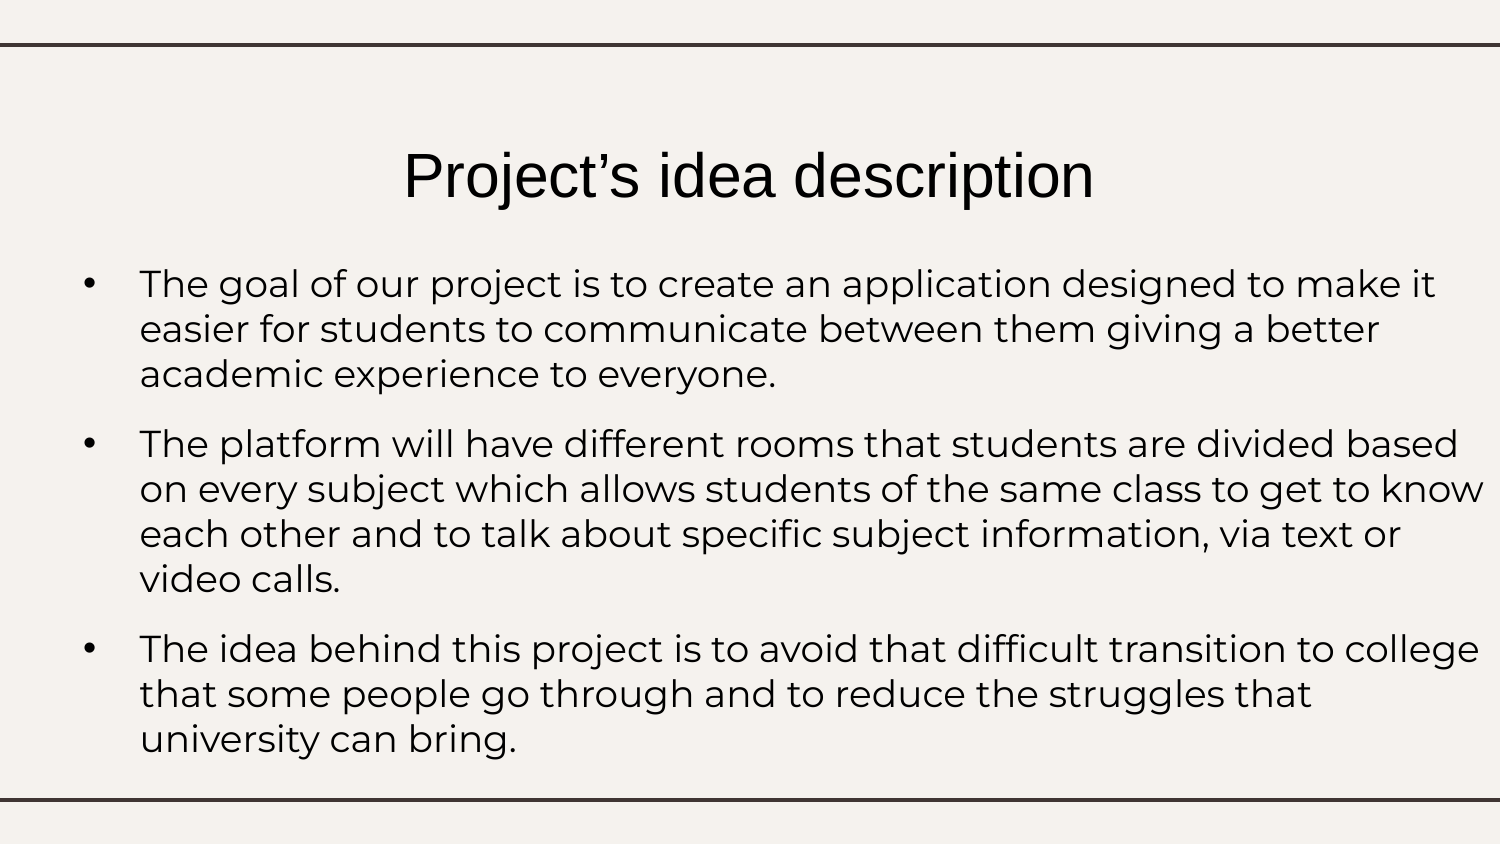

# Project’s idea description
The goal of our project is to create an application designed to make it easier for students to communicate between them giving a better academic experience to everyone.
The platform will have different rooms that students are divided based on every subject which allows students of the same class to get to know each other and to talk about specific subject information, via text or video calls.
The idea behind this project is to avoid that difficult transition to college that some people go through and to reduce the struggles that university can bring.